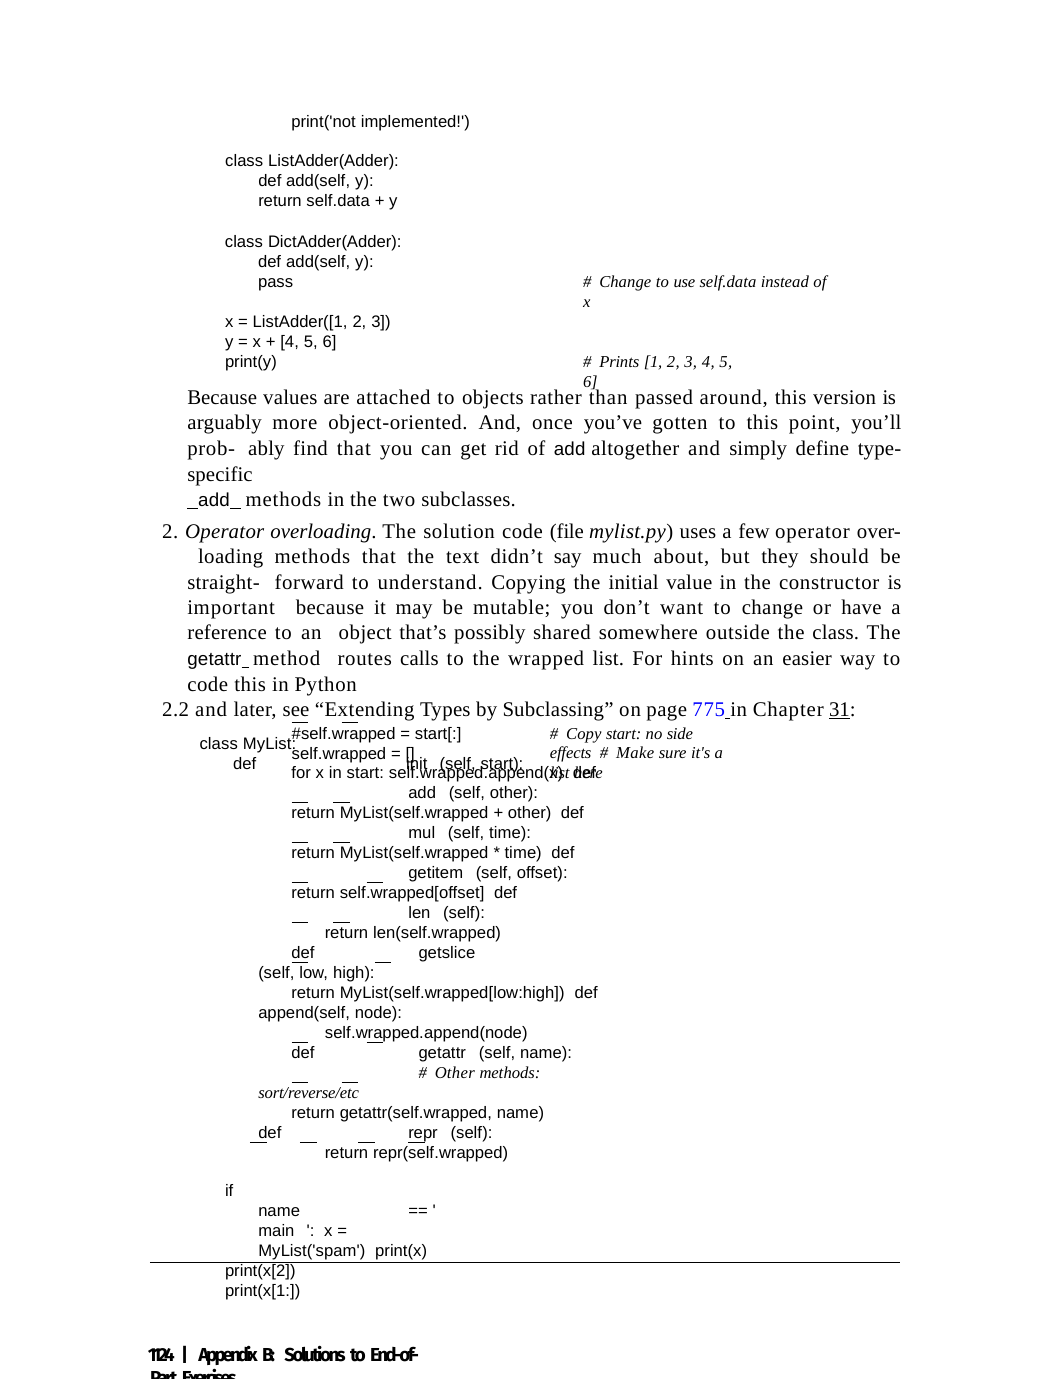

print('not implemented!')

class ListAdder(Adder):  def add(self, y):
return self.data + y
class DictAdder(Adder):  def add(self, y):
pass
# Change to use self.data instead of x
x = ListAdder([1, 2, 3])
y = x + [4, 5, 6]
print(y)
# Prints [1, 2, 3, 4, 5, 6]
Because values are attached to objects rather than passed around, this version is  arguably more object-oriented. And, once you’ve gotten to this point, you’ll prob-  ably find that you can get rid of add altogether and simply define type-specific
  add  methods in the two subclasses.
2. Operator overloading. The solution code (file mylist.py) uses a few operator over-  loading methods that the text didn’t say much about, but they should be straight-  forward to understand. Copying the initial value in the constructor is important  because it may be mutable; you don’t want to change or have a reference to an  object that’s possibly shared somewhere outside the class. The getattr method  routes calls to the wrapped list. For hints on an easier way to code this in Python
2.2 and later, see “Extending Types by Subclassing” on page 775 in Chapter 31:
class MyList:
def	init (self, start):
#self.wrapped = start[:]
# Copy start: no side effects  # Make sure it's a list here

self.wrapped = []
for x in start: self.wrapped.append(x)  def	add (self, other):
return MyList(self.wrapped + other)  def	mul (self, time):
return MyList(self.wrapped * time)  def	getitem (self, offset):
return self.wrapped[offset]  def	len (self):
return len(self.wrapped)
def	getslice (self, low, high):
return MyList(self.wrapped[low:high])  def append(self, node):
self.wrapped.append(node)
def	getattr (self, name):	# Other methods: sort/reverse/etc
return getattr(self.wrapped, name)  def	repr (self):
return repr(self.wrapped)

if		name	== ' main ':  x = MyList('spam')  print(x)
print(x[2])
print(x[1:])

1124  |  Appendix B:  Solutions to End-of-Part Exercises